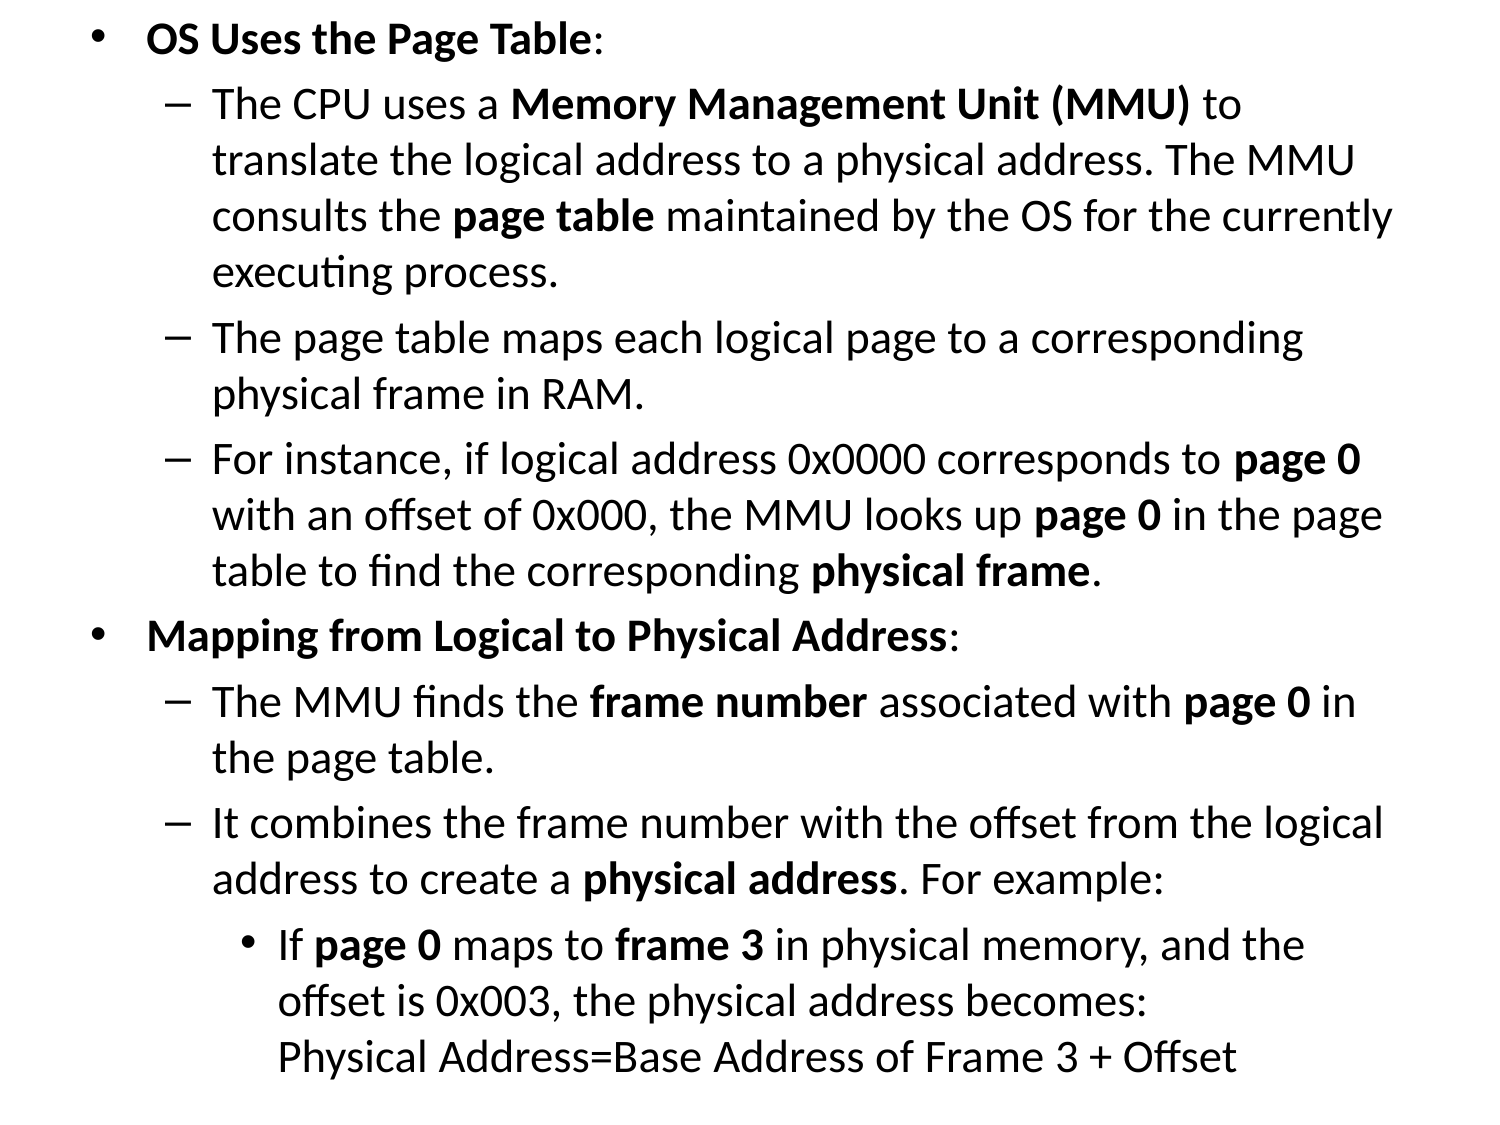

OS Uses the Page Table:
The CPU uses a Memory Management Unit (MMU) to translate the logical address to a physical address. The MMU consults the page table maintained by the OS for the currently executing process.
The page table maps each logical page to a corresponding physical frame in RAM.
For instance, if logical address 0x0000 corresponds to page 0 with an offset of 0x000, the MMU looks up page 0 in the page table to find the corresponding physical frame.
Mapping from Logical to Physical Address:
The MMU finds the frame number associated with page 0 in the page table.
It combines the frame number with the offset from the logical address to create a physical address. For example:
If page 0 maps to frame 3 in physical memory, and the offset is 0x003, the physical address becomes: Physical Address=Base Address of Frame 3 + Offset